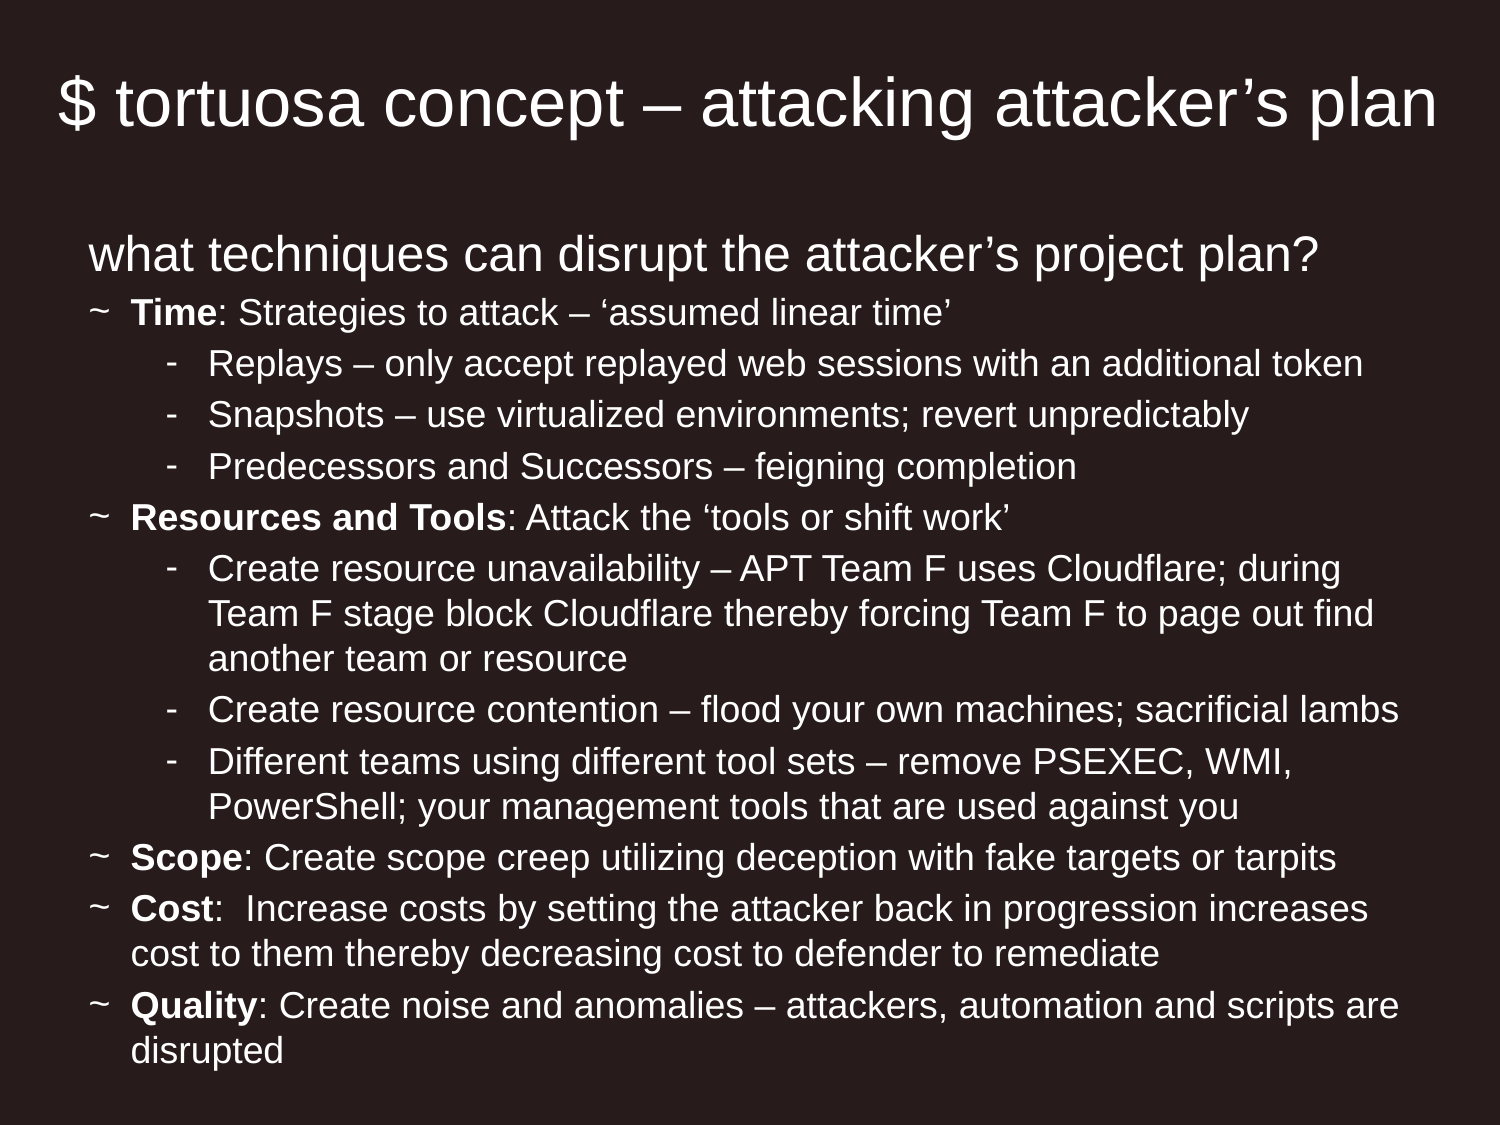

# $ tortuosa concept – attacking attacker’s plan
what techniques can disrupt the attacker’s project plan?
Time: Strategies to attack – ‘assumed linear time’
Replays – only accept replayed web sessions with an additional token
Snapshots – use virtualized environments; revert unpredictably
Predecessors and Successors – feigning completion
Resources and Tools: Attack the ‘tools or shift work’
Create resource unavailability – APT Team F uses Cloudflare; during Team F stage block Cloudflare thereby forcing Team F to page out find another team or resource
Create resource contention – flood your own machines; sacrificial lambs
Different teams using different tool sets – remove PSEXEC, WMI, PowerShell; your management tools that are used against you
Scope: Create scope creep utilizing deception with fake targets or tarpits
Cost:  Increase costs by setting the attacker back in progression increases cost to them thereby decreasing cost to defender to remediate
Quality: Create noise and anomalies – attackers, automation and scripts are disrupted